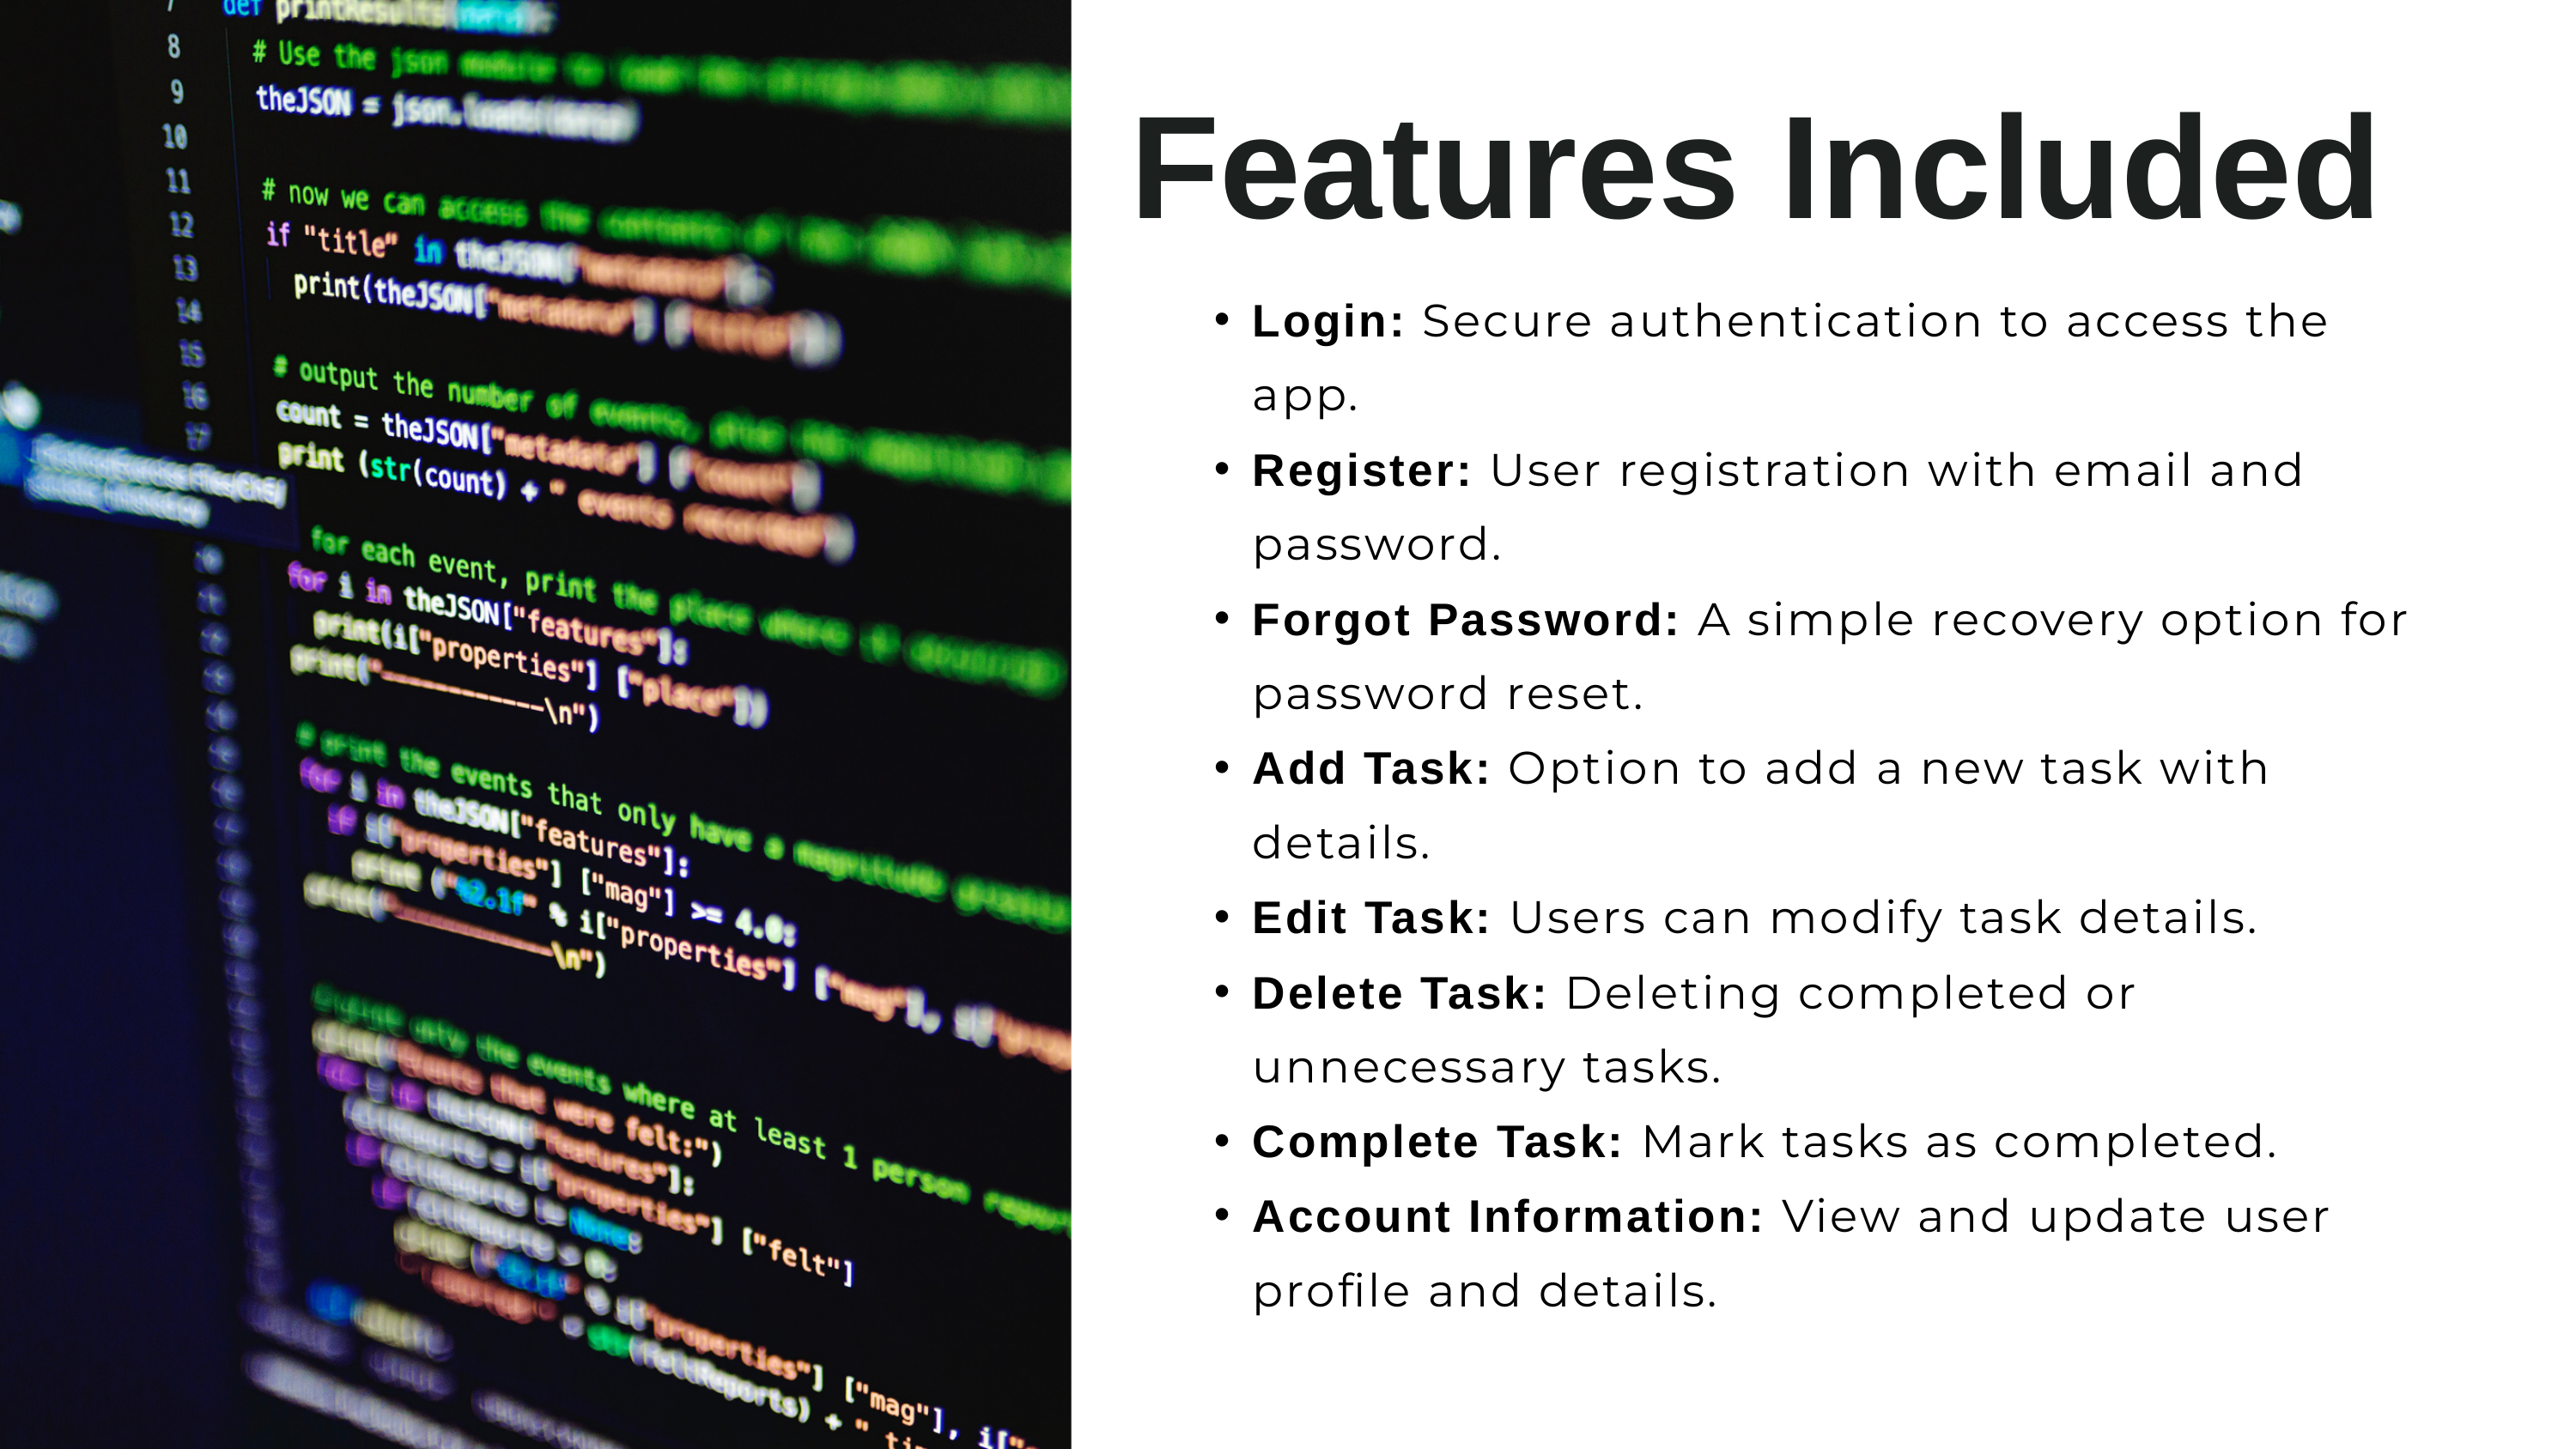

Features Included
Login: Secure authentication to access the app.
Register: User registration with email and password.
Forgot Password: A simple recovery option for password reset.
Add Task: Option to add a new task with details.
Edit Task: Users can modify task details.
Delete Task: Deleting completed or unnecessary tasks.
Complete Task: Mark tasks as completed.
Account Information: View and update user profile and details.